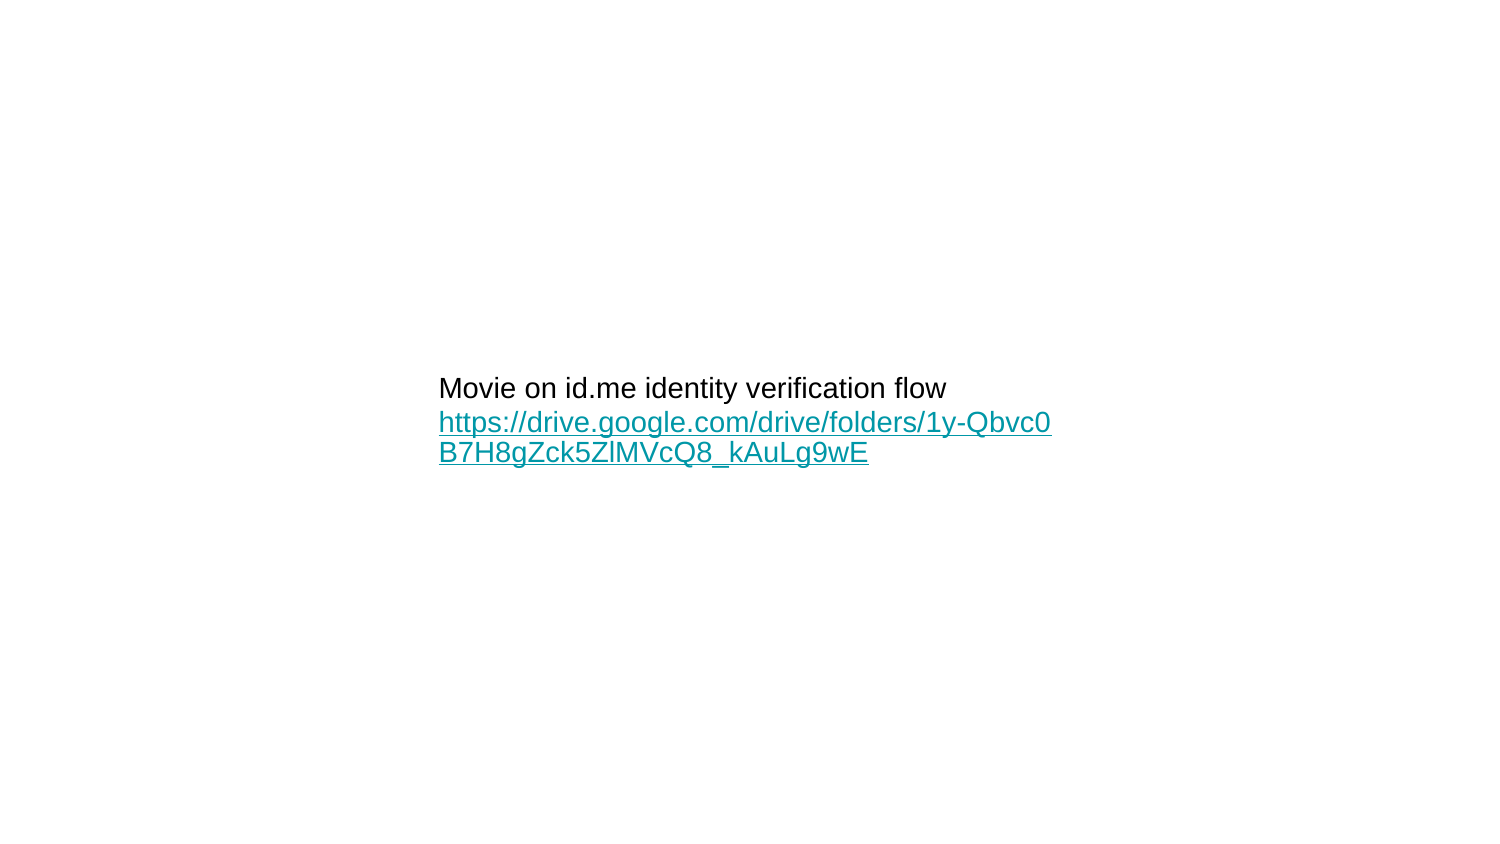

Movie on id.me identity verification flow
https://drive.google.com/drive/folders/1y-Qbvc0B7H8gZck5ZlMVcQ8_kAuLg9wE